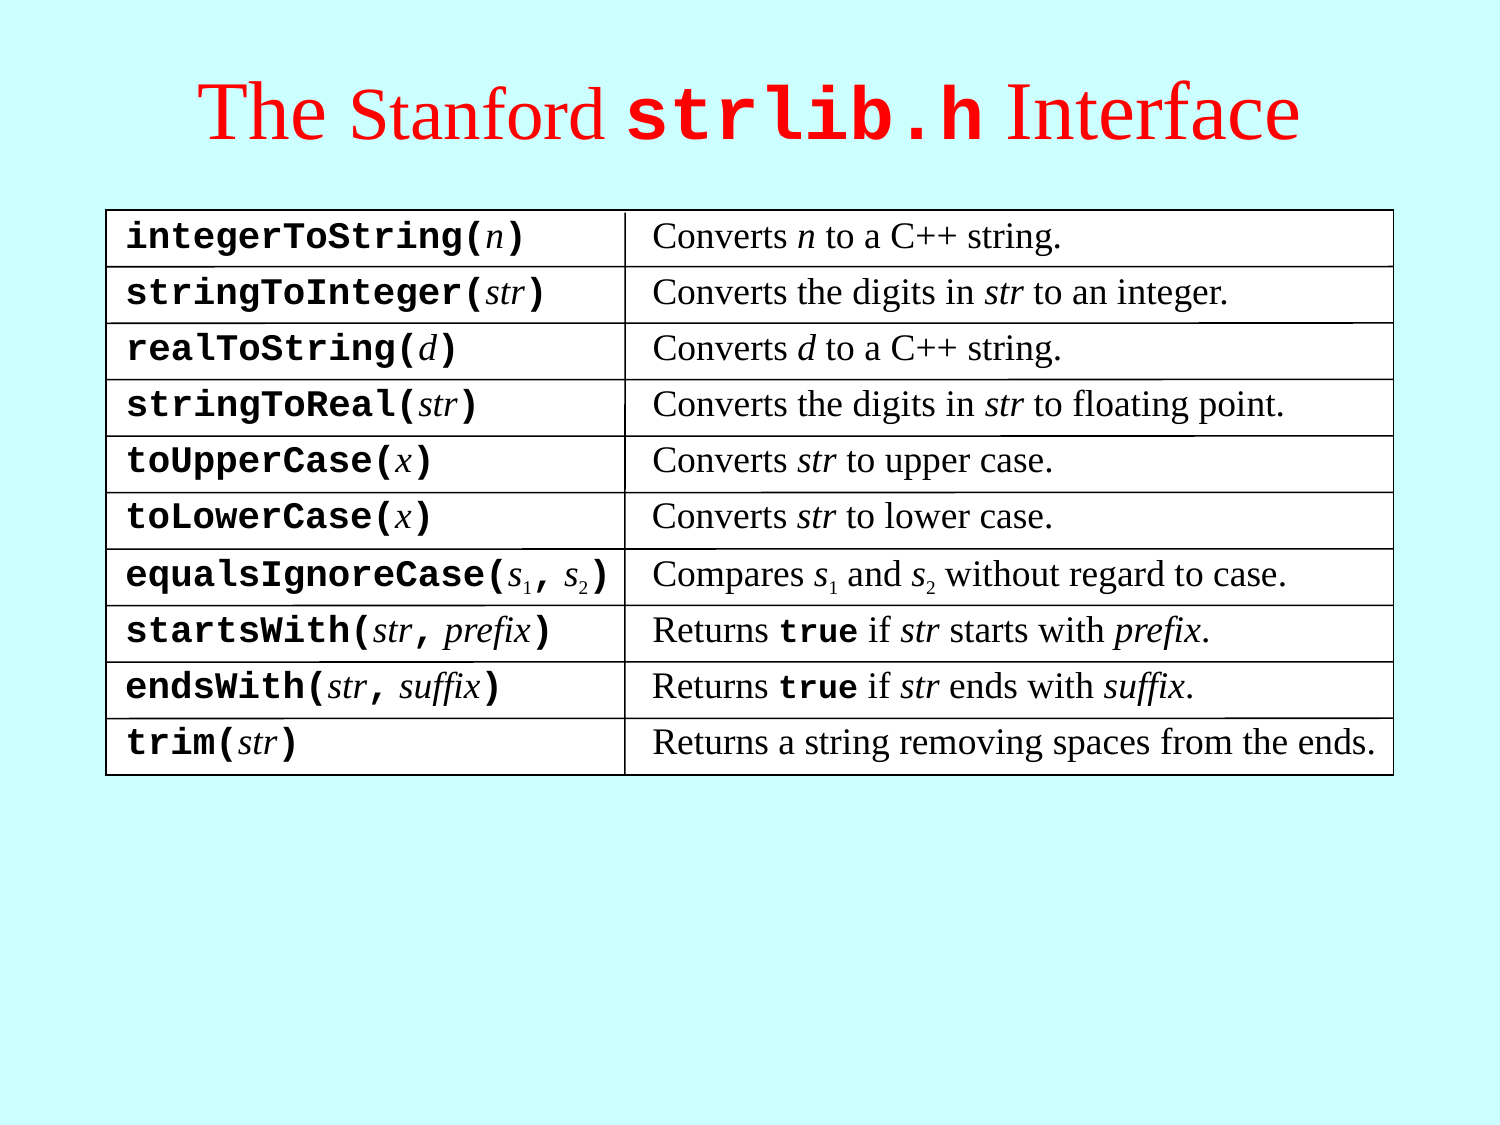

# The Stanford strlib.h Interface
integerToString(n)
Converts n to a C++ string.

stringToInteger(str)
Converts the digits in str to an integer.
realToString(d)
Converts d to a C++ string.
stringToReal(str)
Converts the digits in str to floating point.
toUpperCase(x)
Converts str to upper case.
toLowerCase(x)
Converts str to lower case.
equalsIgnoreCase(s1, s2)
Compares s1 and s2 without regard to case.
startsWith(str, prefix)
Returns true if str starts with prefix.
endsWith(str, suffix)
Returns true if str ends with suffix.
trim(str)
Returns a string removing spaces from the ends.